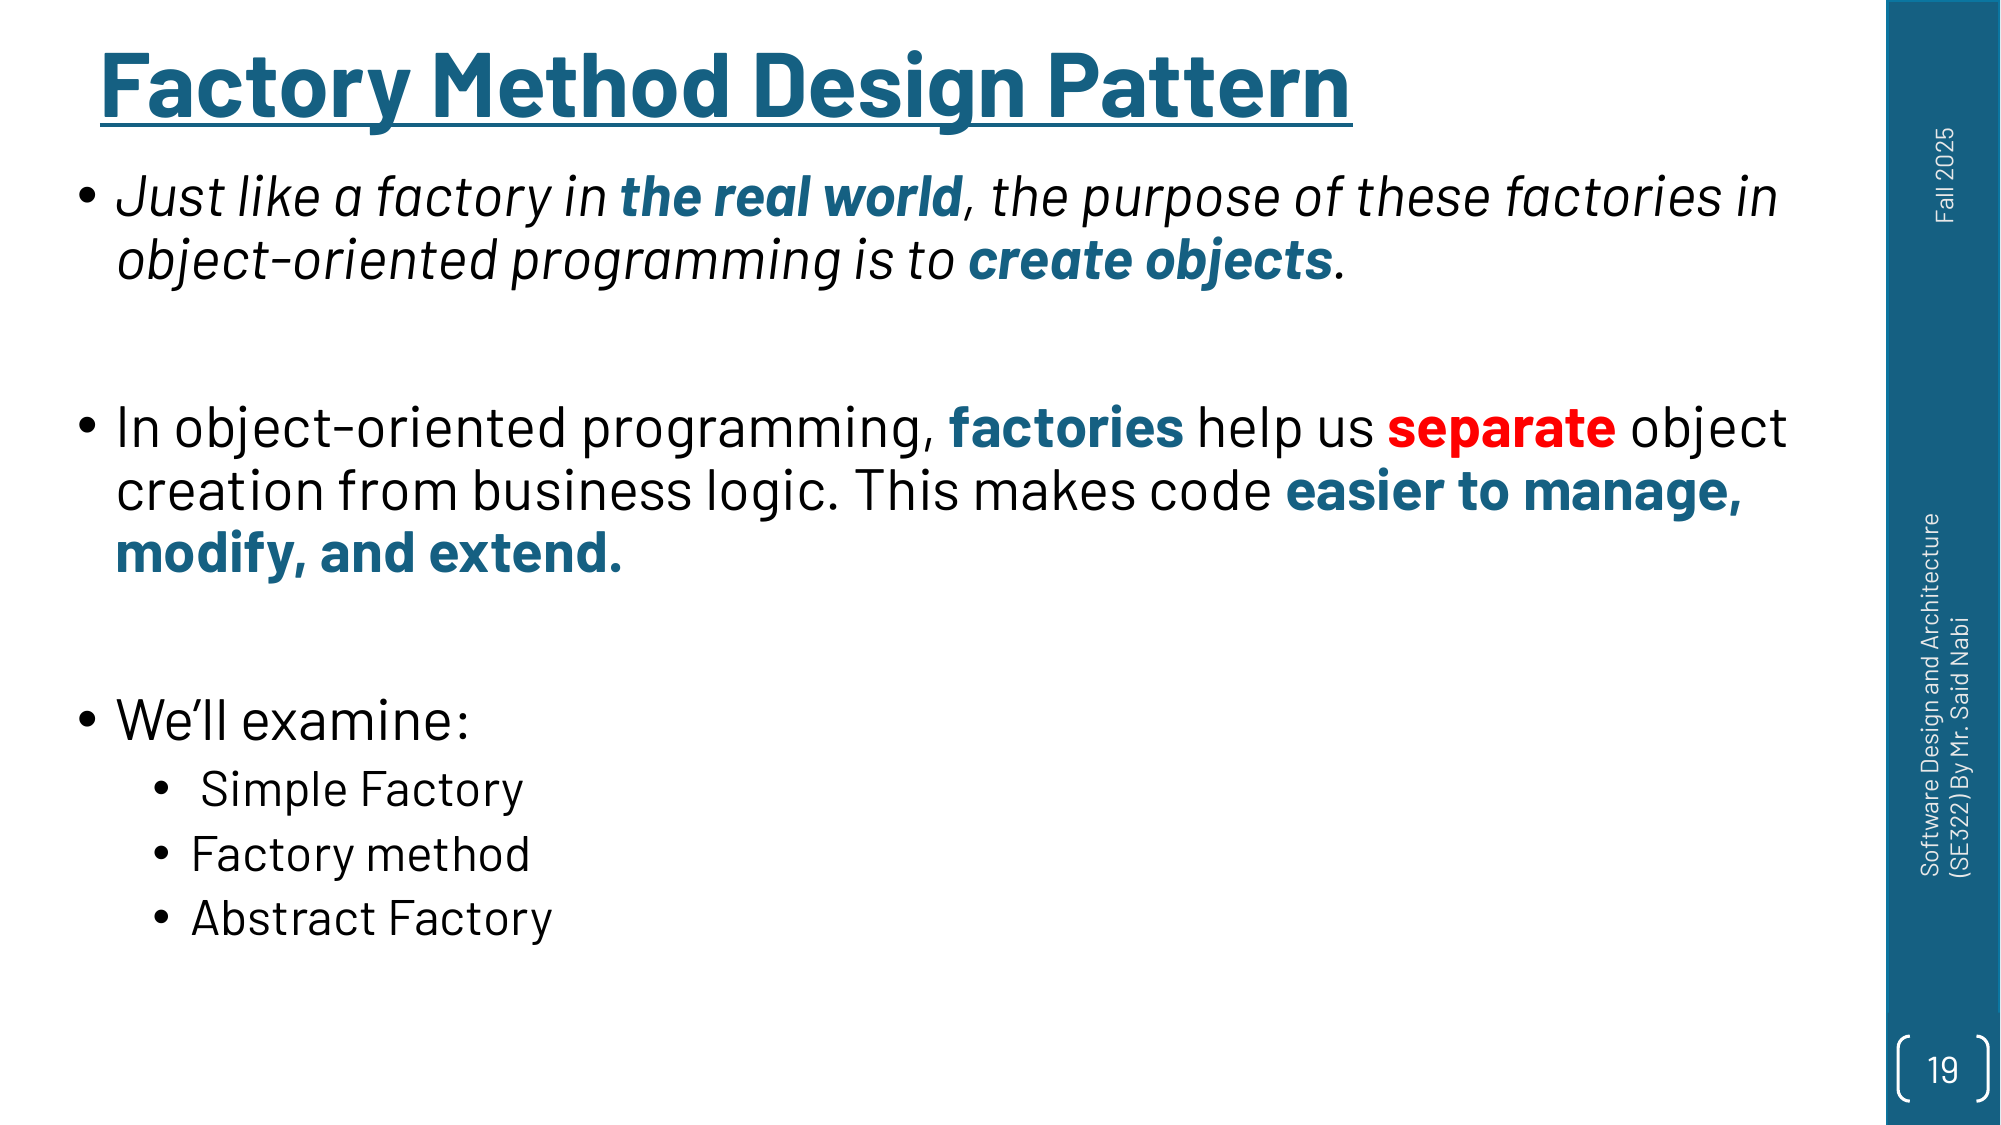

Factory Method Design Pattern

Just like a factory in the real world, the purpose of these factories in object-oriented programming is to create objects.

In object-oriented programming, factories help us separate object creation from business logic. This makes code easier to manage, modify, and extend.

We’ll examine:
 Simple Factory
Factory method
Abstract Factory